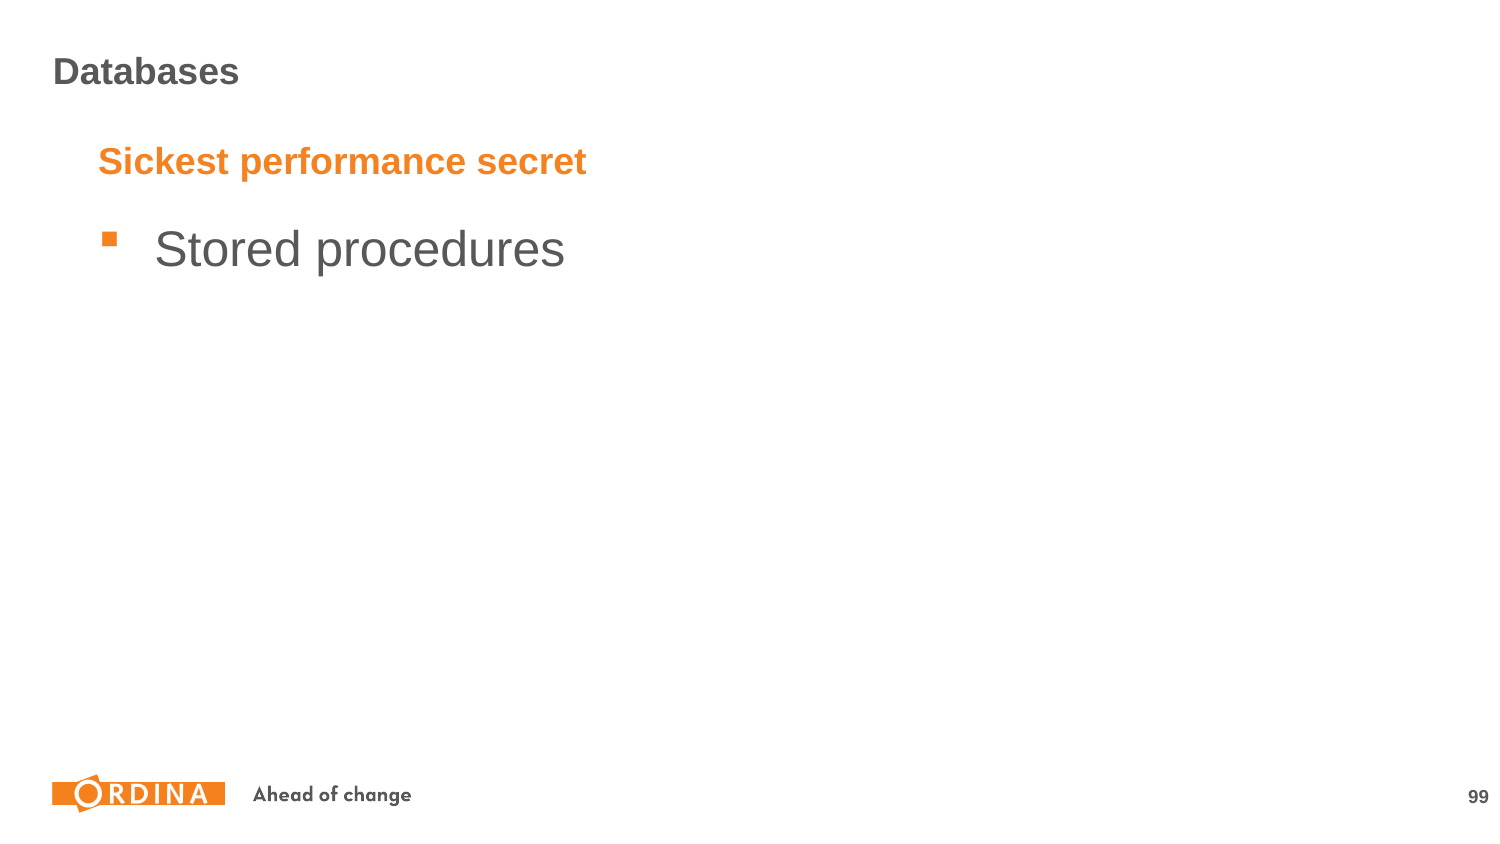

# Databases
Sickest performance secret
Stored procedures